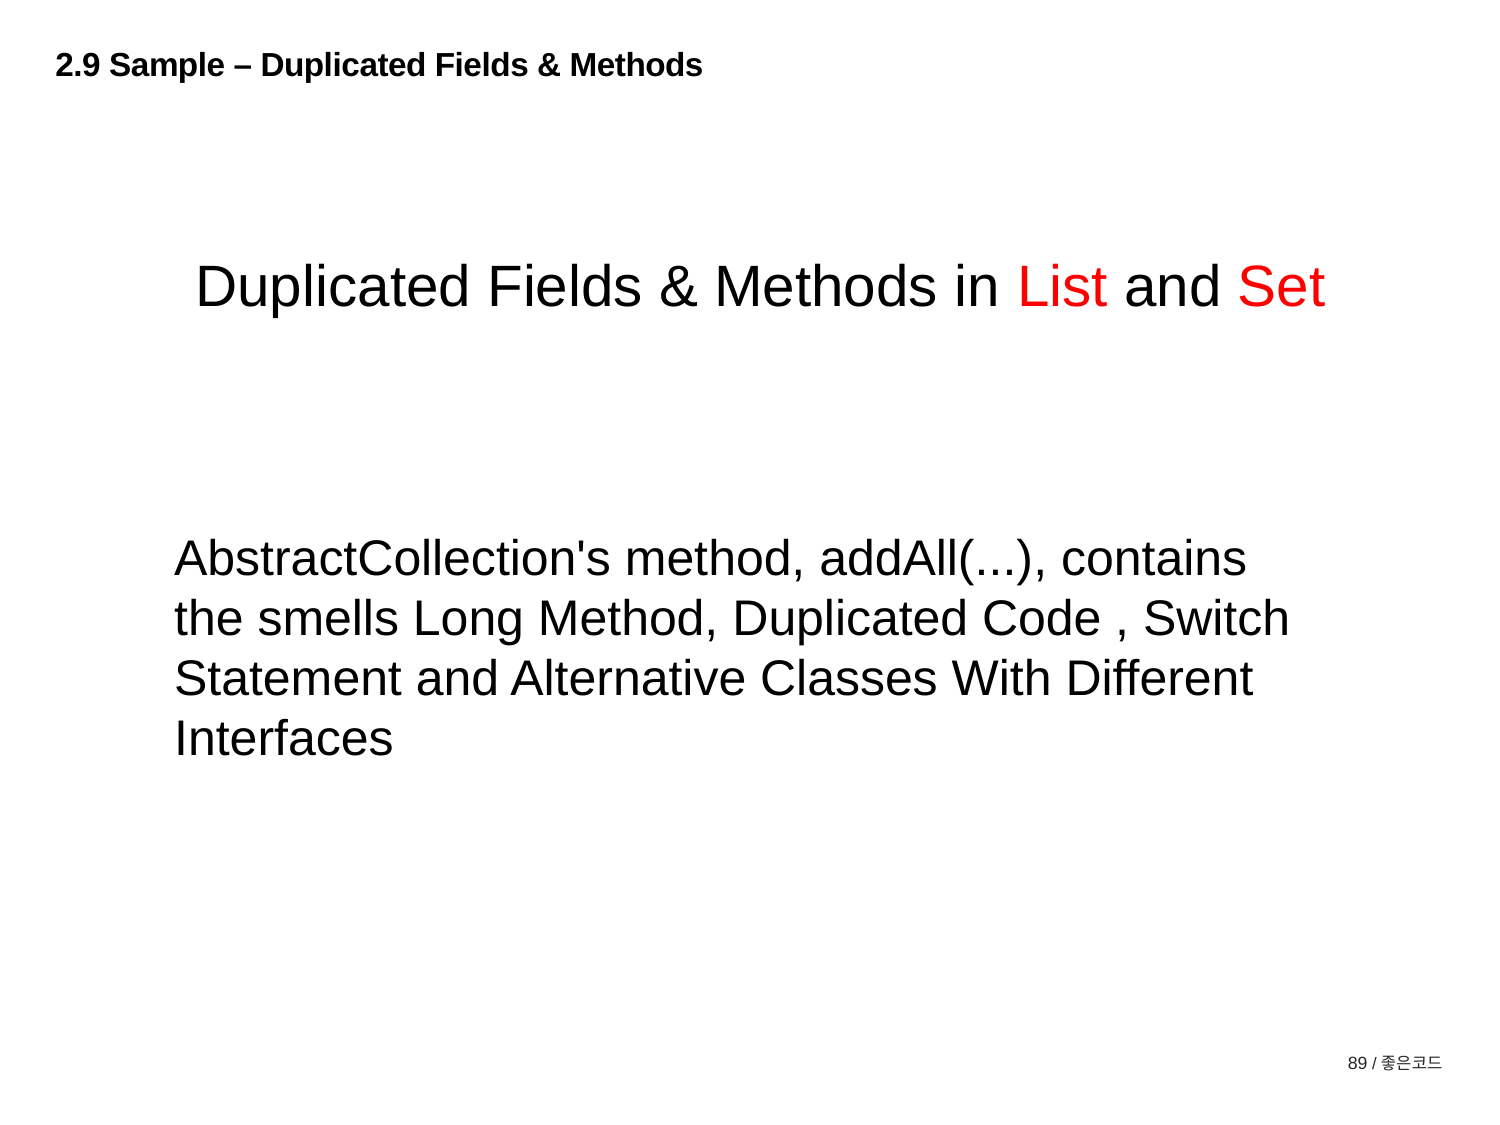

2.9 Sample – Duplicated Fields & Methods
Duplicated Fields & Methods in List and Set
AbstractCollection's method, addAll(...), contains
the smells Long Method, Duplicated Code , Switch Statement and Alternative Classes With Different Interfaces